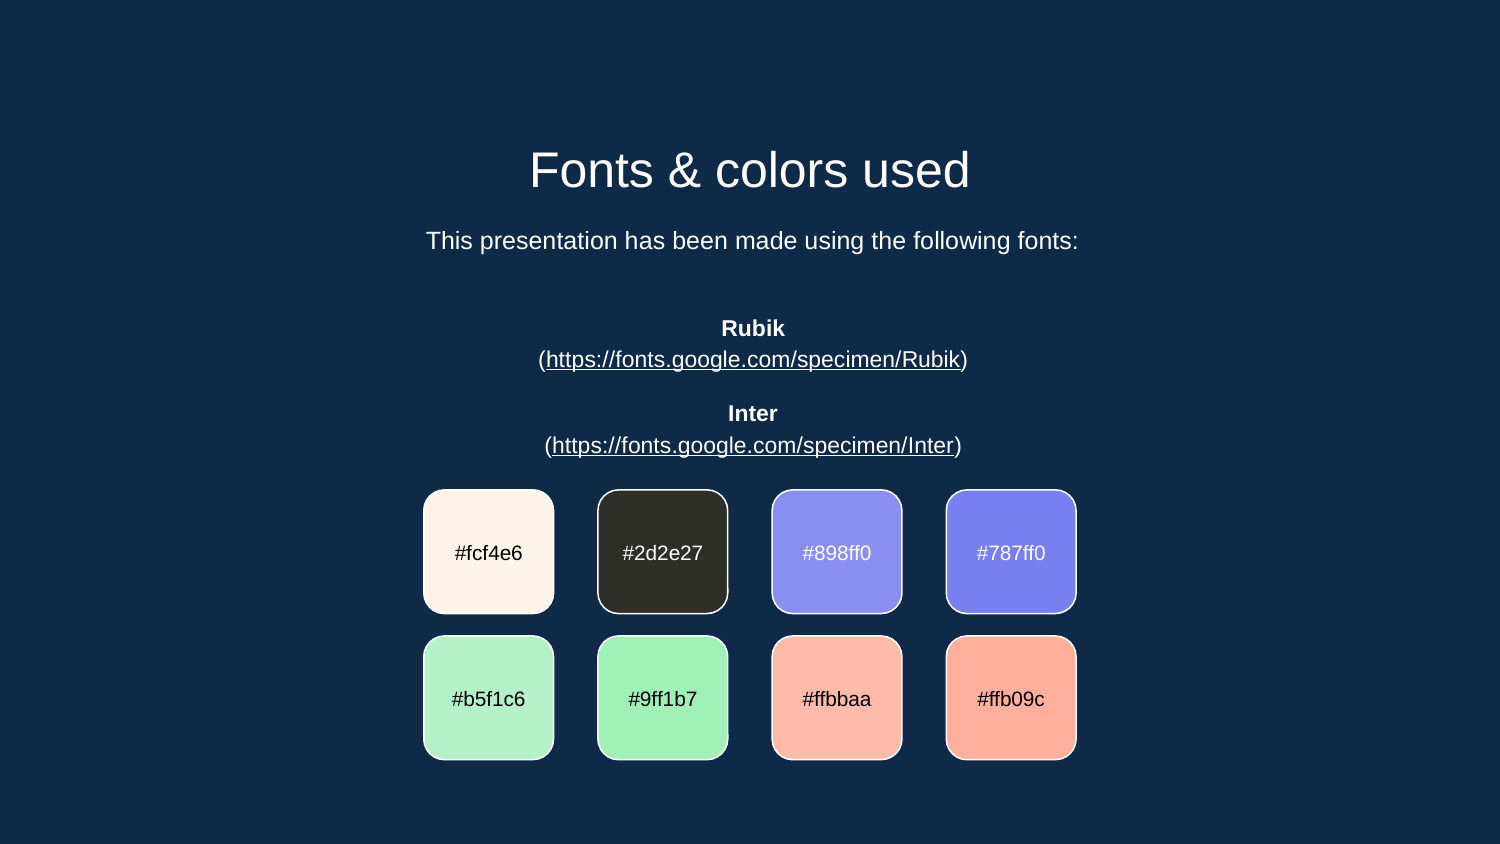

Fonts & colors used
This presentation has been made using the following fonts:

Rubik
(https://fonts.google.com/specimen/Rubik)

Inter
(https://fonts.google.com/specimen/Inter)

#fcf4e6
#2d2e27
#898ff0
#787ff0

#b5f1c6
#9ff1b7
#ffbbaa
#ffb09c